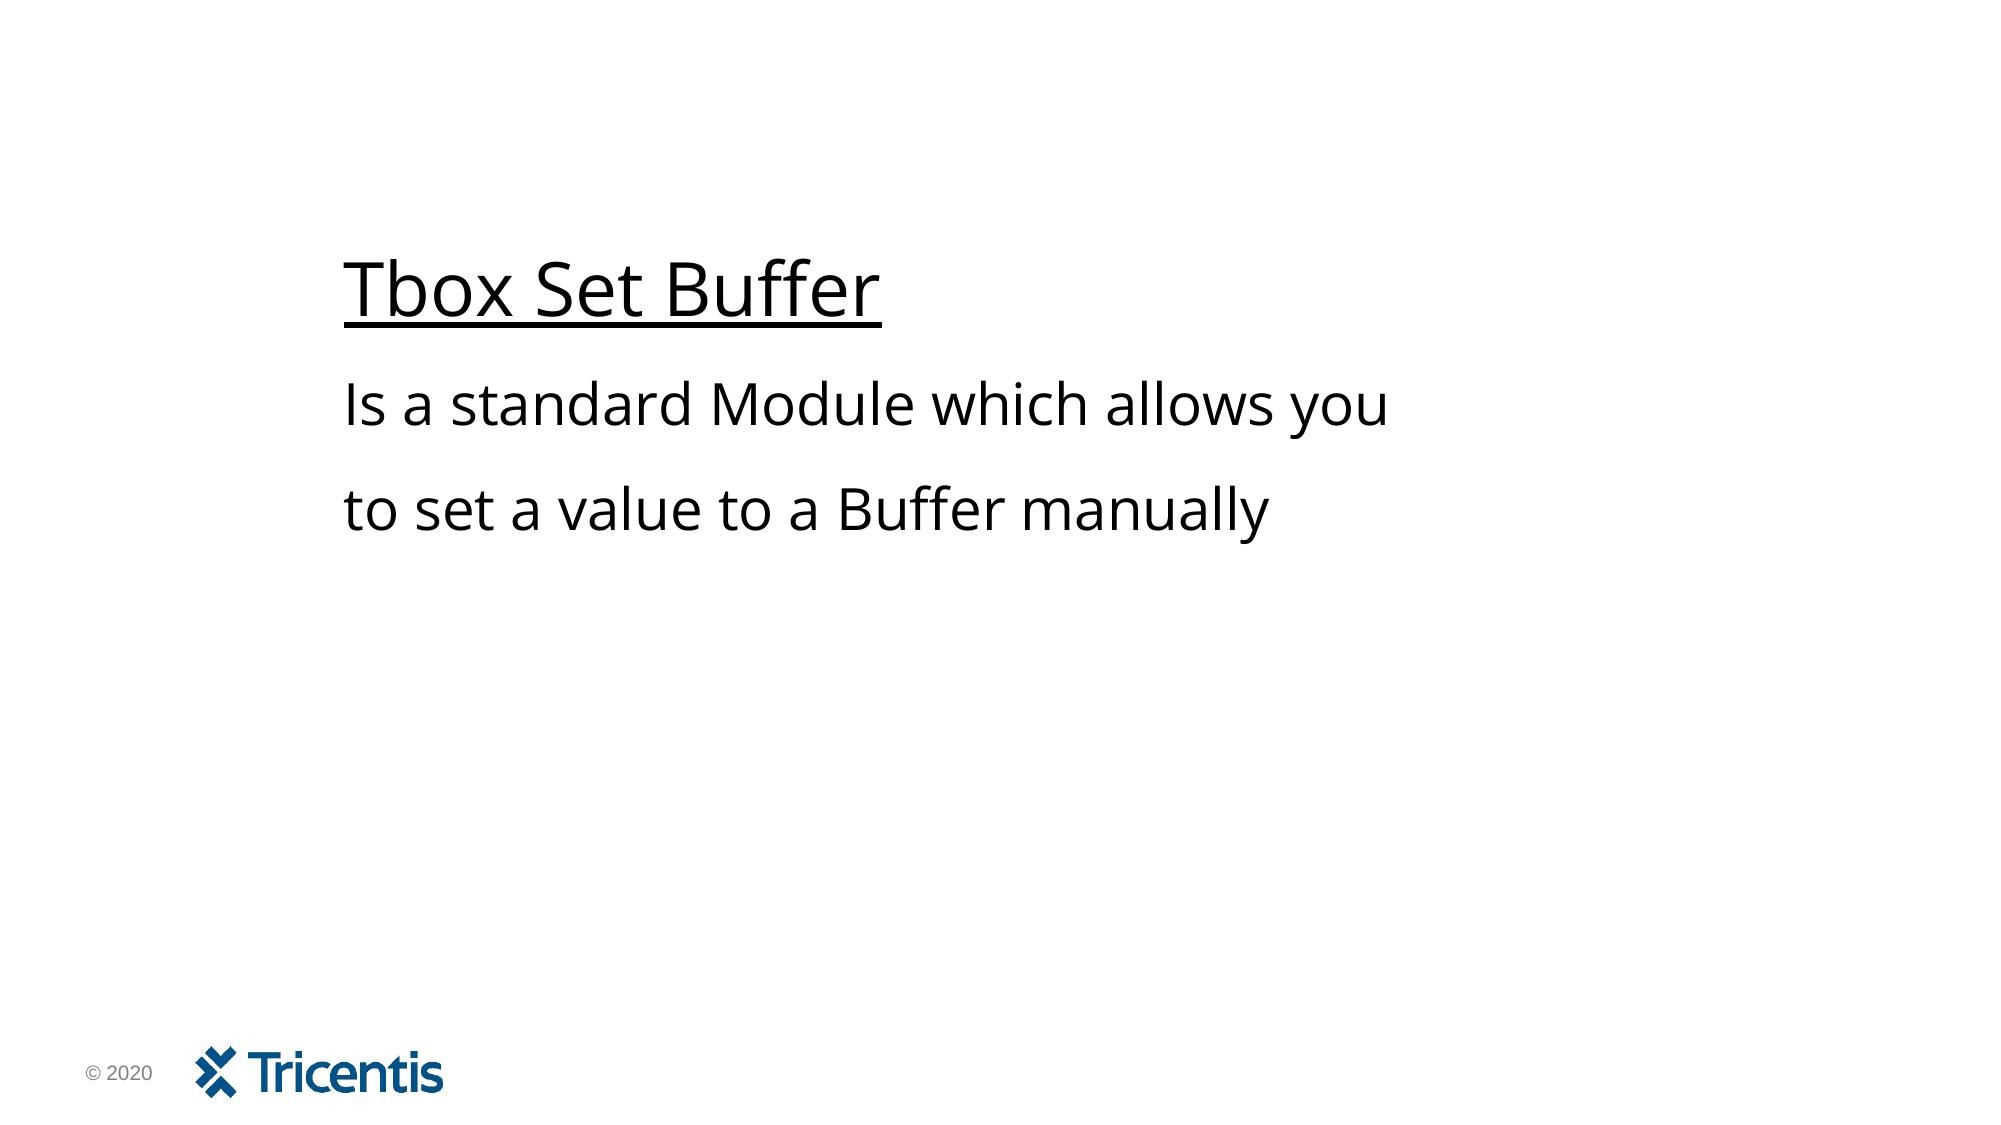

Tbox Set Buffer
Is a standard Module which allows you to set a value to a Buffer manually